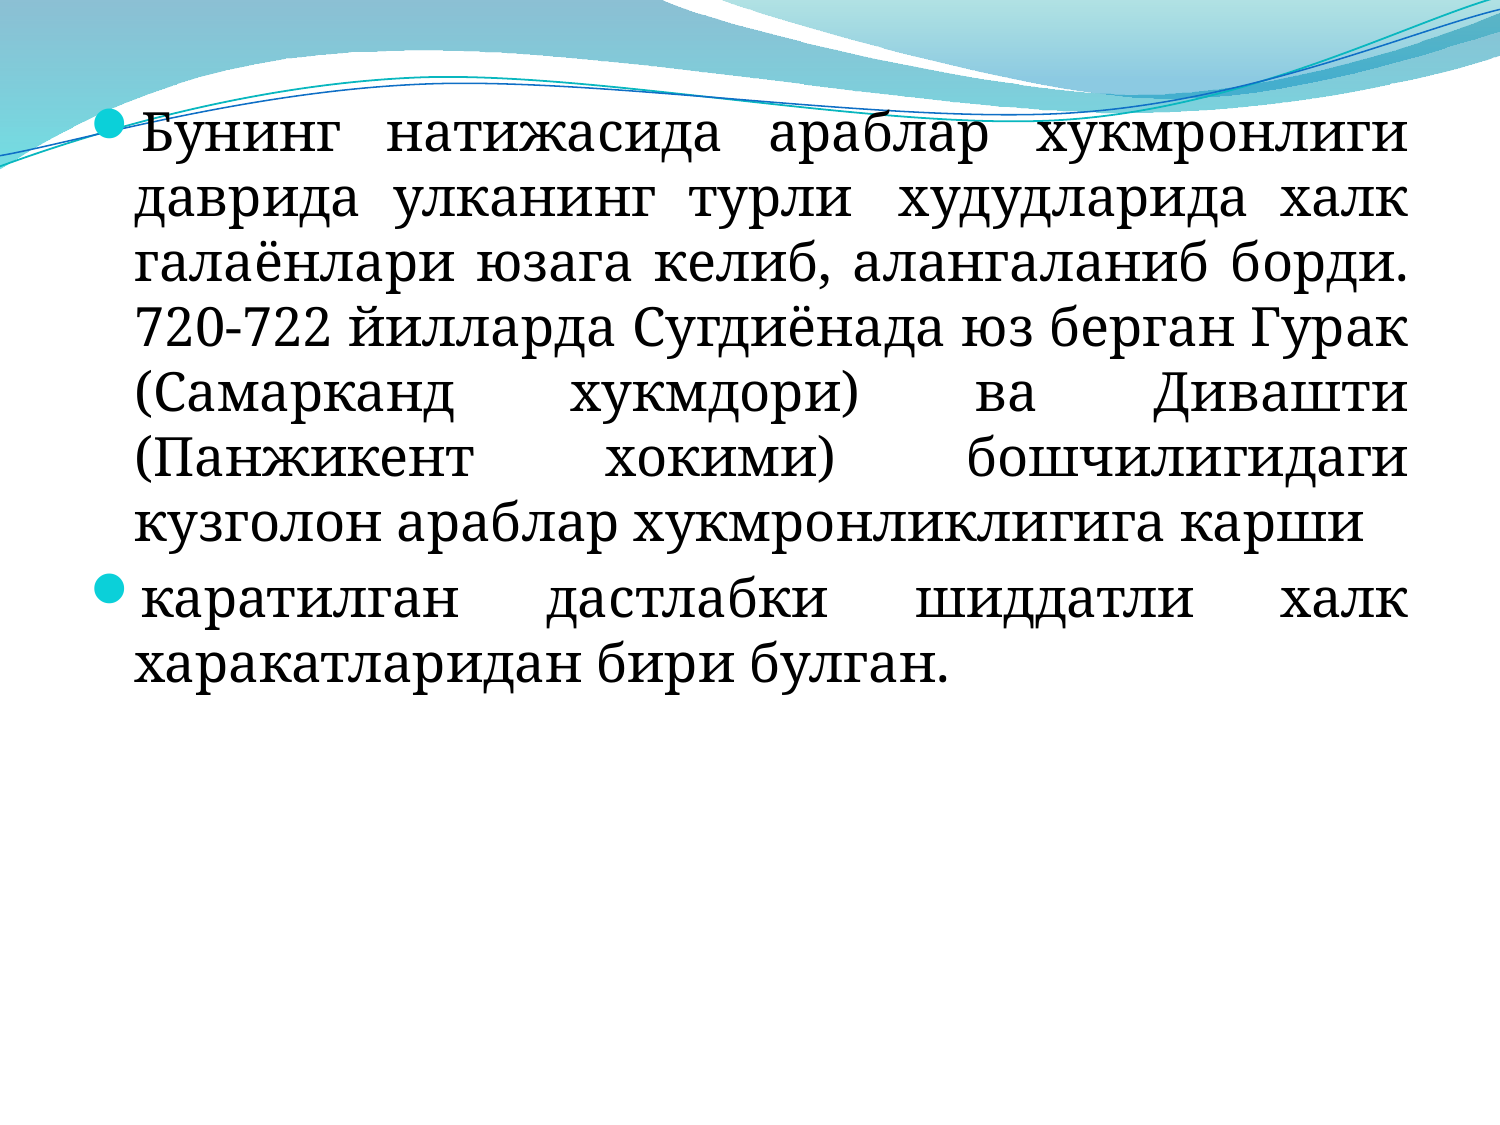

Бунинг натижасида араблар хукмронлиги даврида улканинг турли  худудларида халк галаёнлари юзага келиб, алангаланиб борди. 720-722 йилларда Сугдиёнада юз берган Гурак (Самарканд хукмдори) ва Дивашти (Панжикент хокими) бошчилигидаги кузголон араблар хукмронликлигига карши
каратилган дастлабки шиддатли халк харакатларидан бири булган.